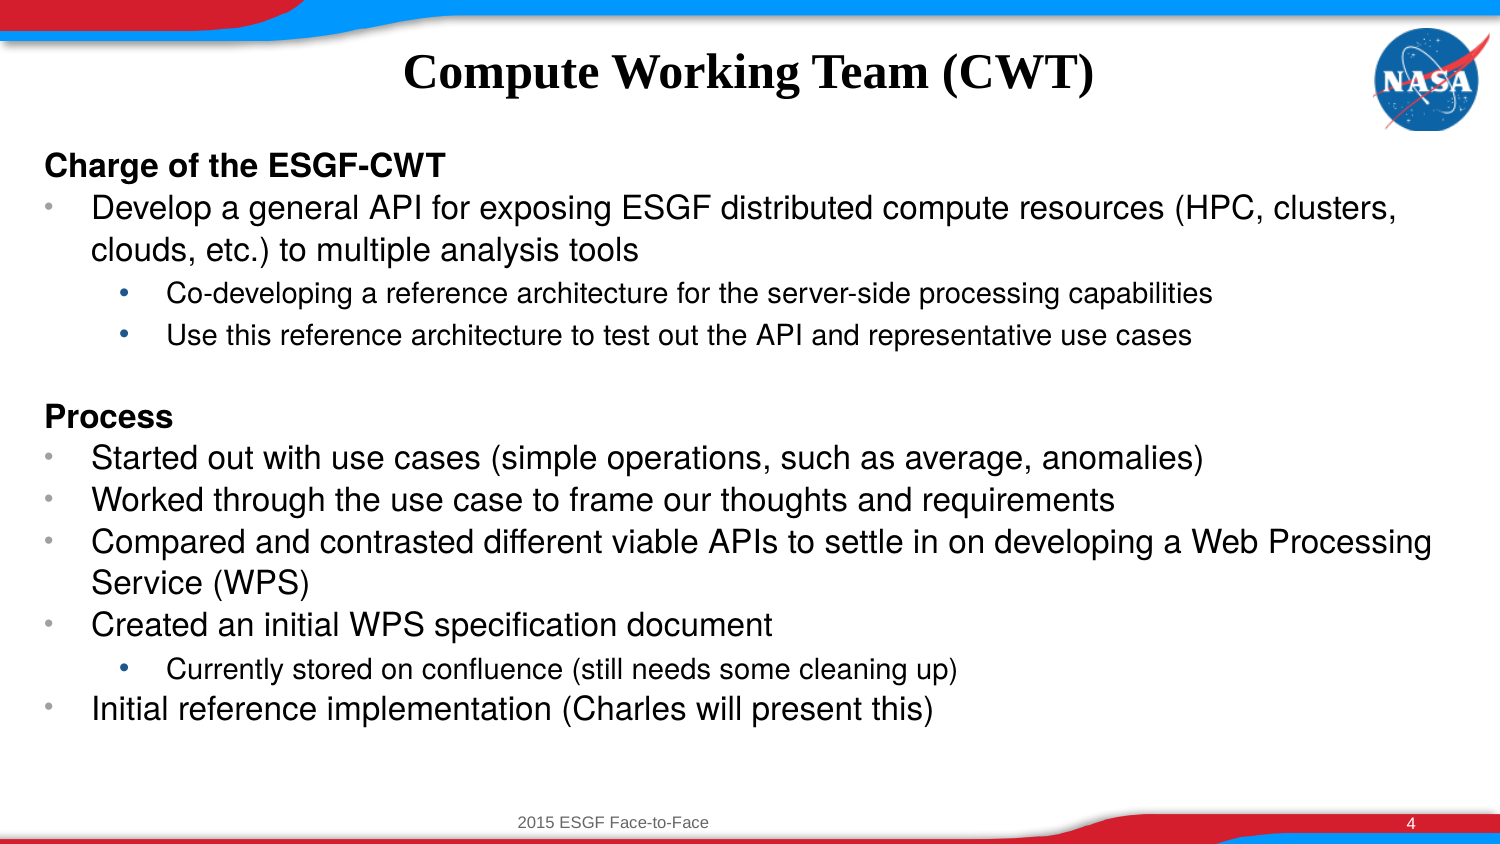

# Compute Working Team (CWT)
Charge of the ESGF-CWT
Develop a general API for exposing ESGF distributed compute resources (HPC, clusters, clouds, etc.) to multiple analysis tools
Co-developing a reference architecture for the server-side processing capabilities
Use this reference architecture to test out the API and representative use cases

Process
Started out with use cases (simple operations, such as average, anomalies)
Worked through the use case to frame our thoughts and requirements
Compared and contrasted different viable APIs to settle in on developing a Web Processing Service (WPS)
Created an initial WPS specification document
Currently stored on confluence (still needs some cleaning up)
Initial reference implementation (Charles will present this)

2015 ESGF Face-to-Face
4